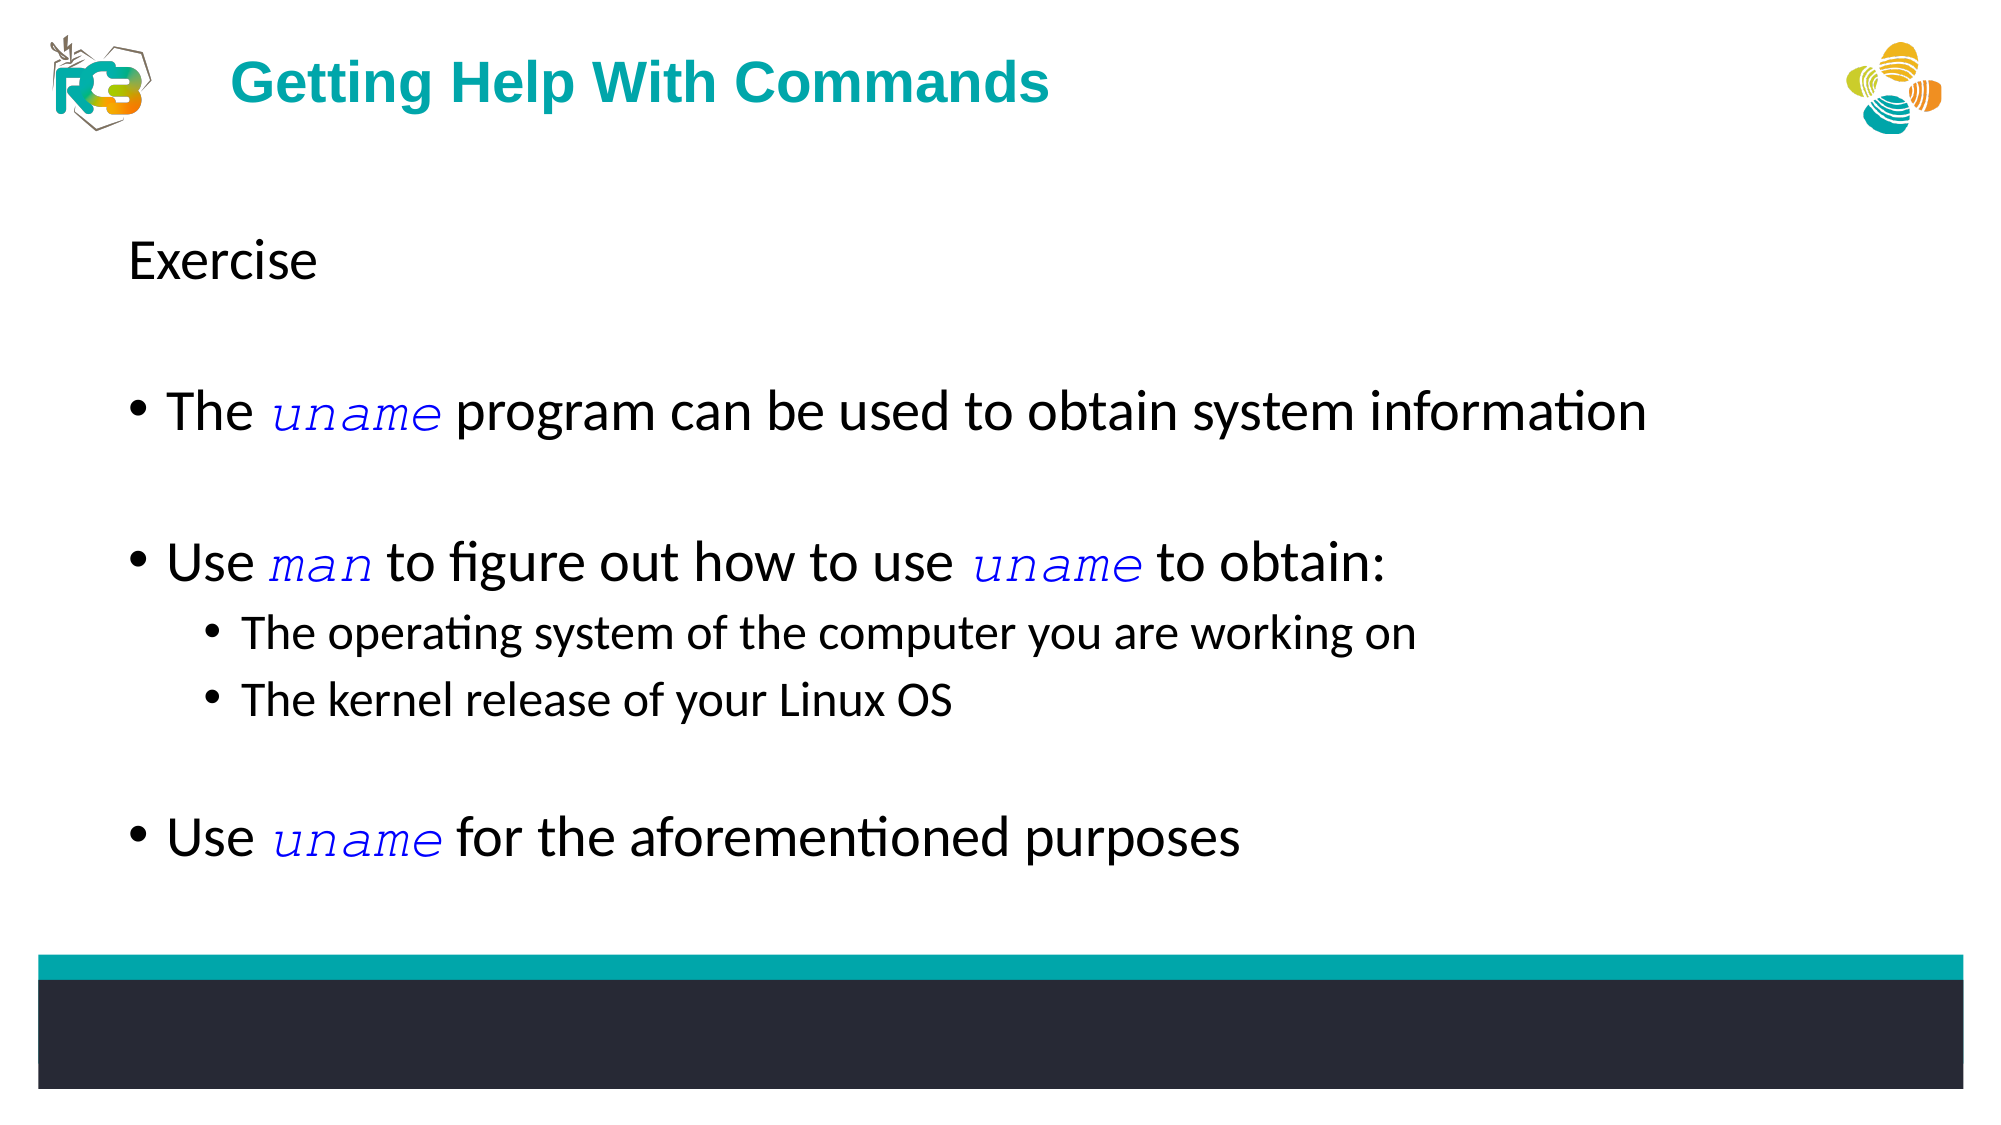

Getting Help With Commands
Exercise

The uname program can be used to obtain system information

Use man to figure out how to use uname to obtain:
The operating system of the computer you are working on
The kernel release of your Linux OS

Use uname for the aforementioned purposes